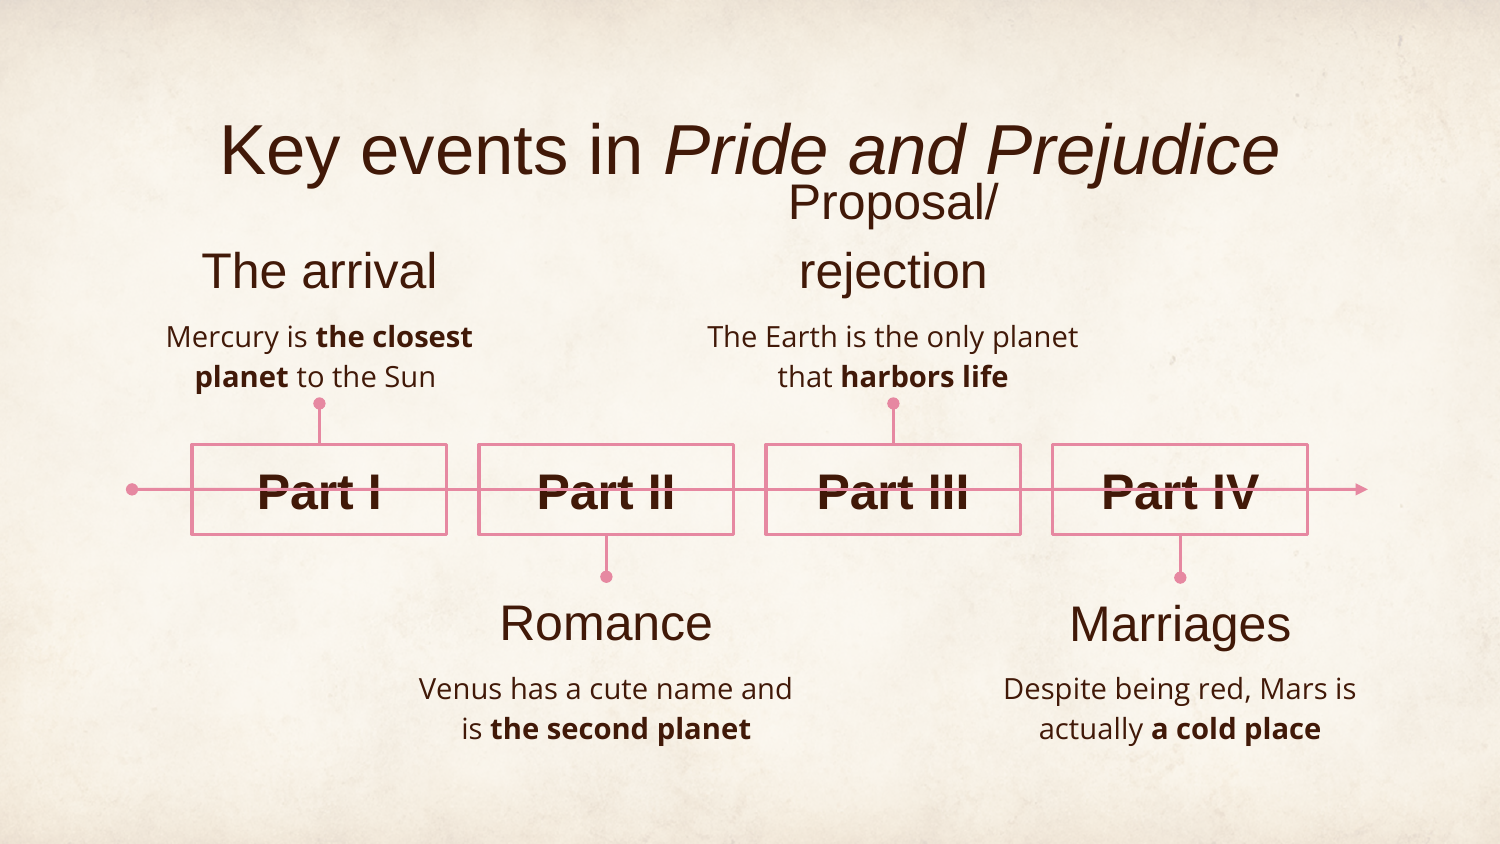

# Key events in Pride and Prejudice
The arrival
Proposal/rejection
Mercury is the closest planet to the Sun
The Earth is the only planet that harbors life
Part I
Part II
Part III
Part IV
Romance
Marriages
Venus has a cute name and is the second planet
Despite being red, Mars is actually a cold place